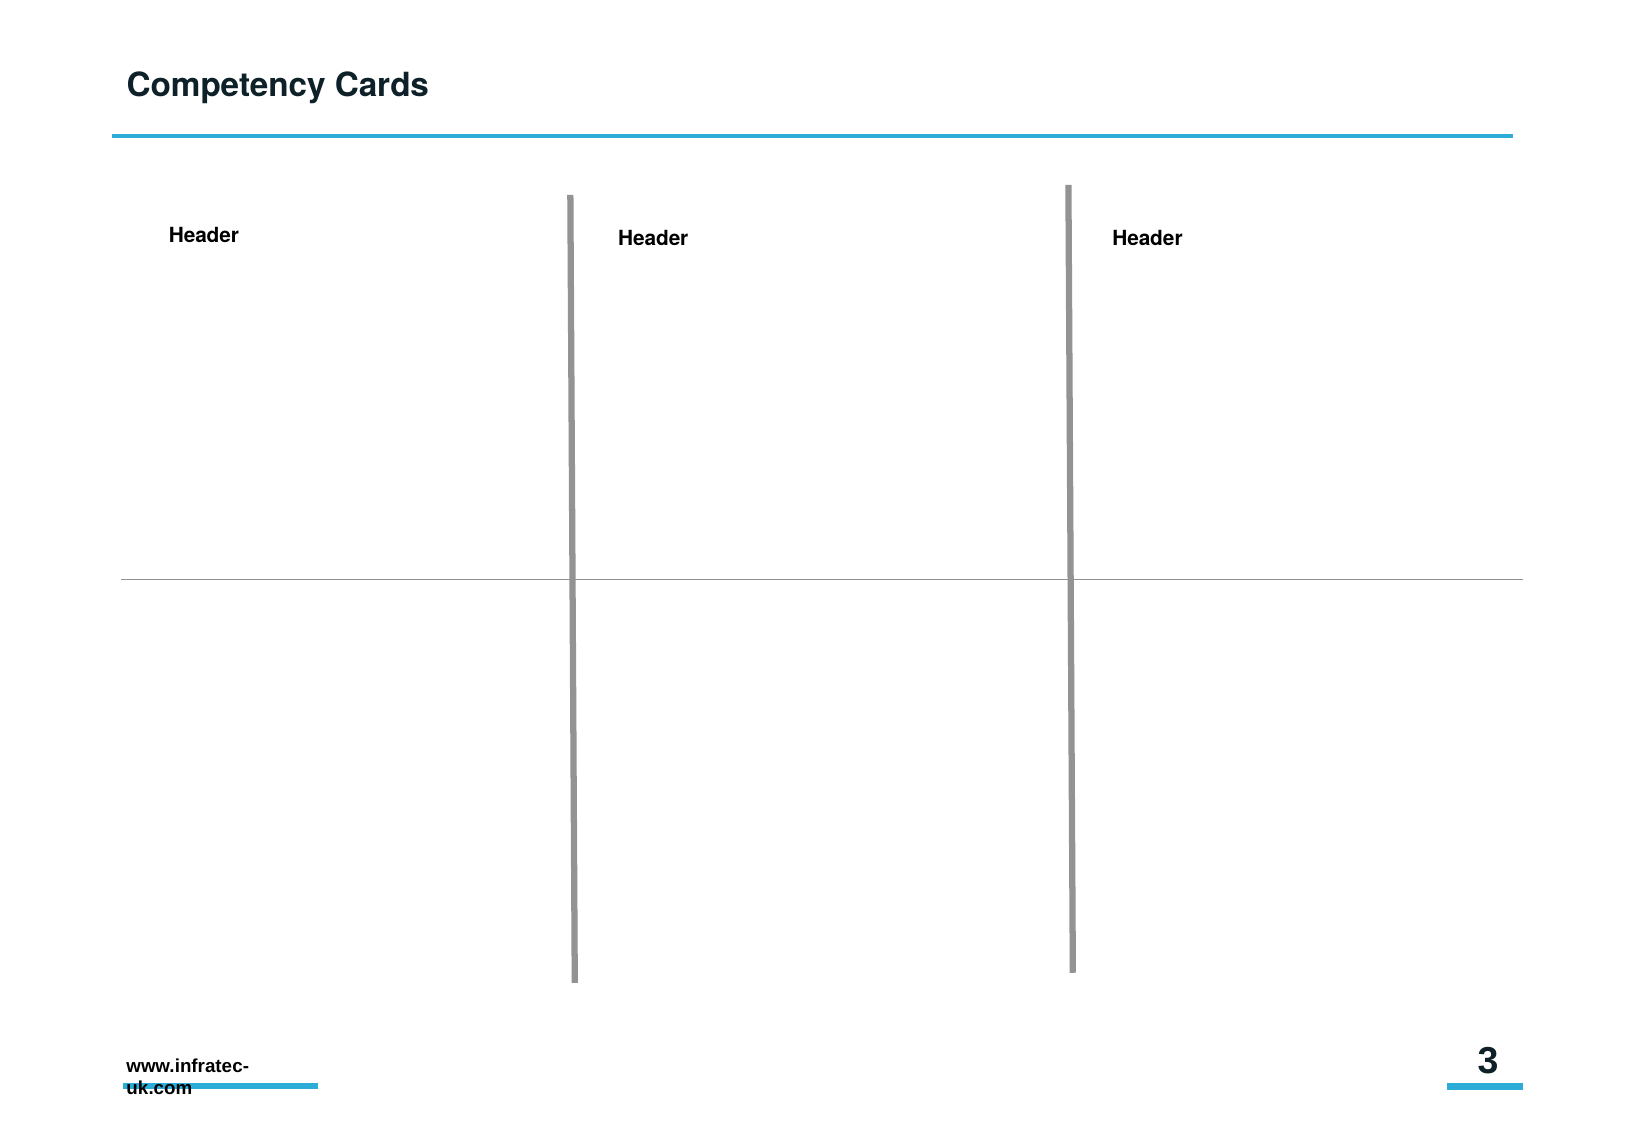

# Competency Cards
Header
Header
Header
3
www.infratec-uk.com